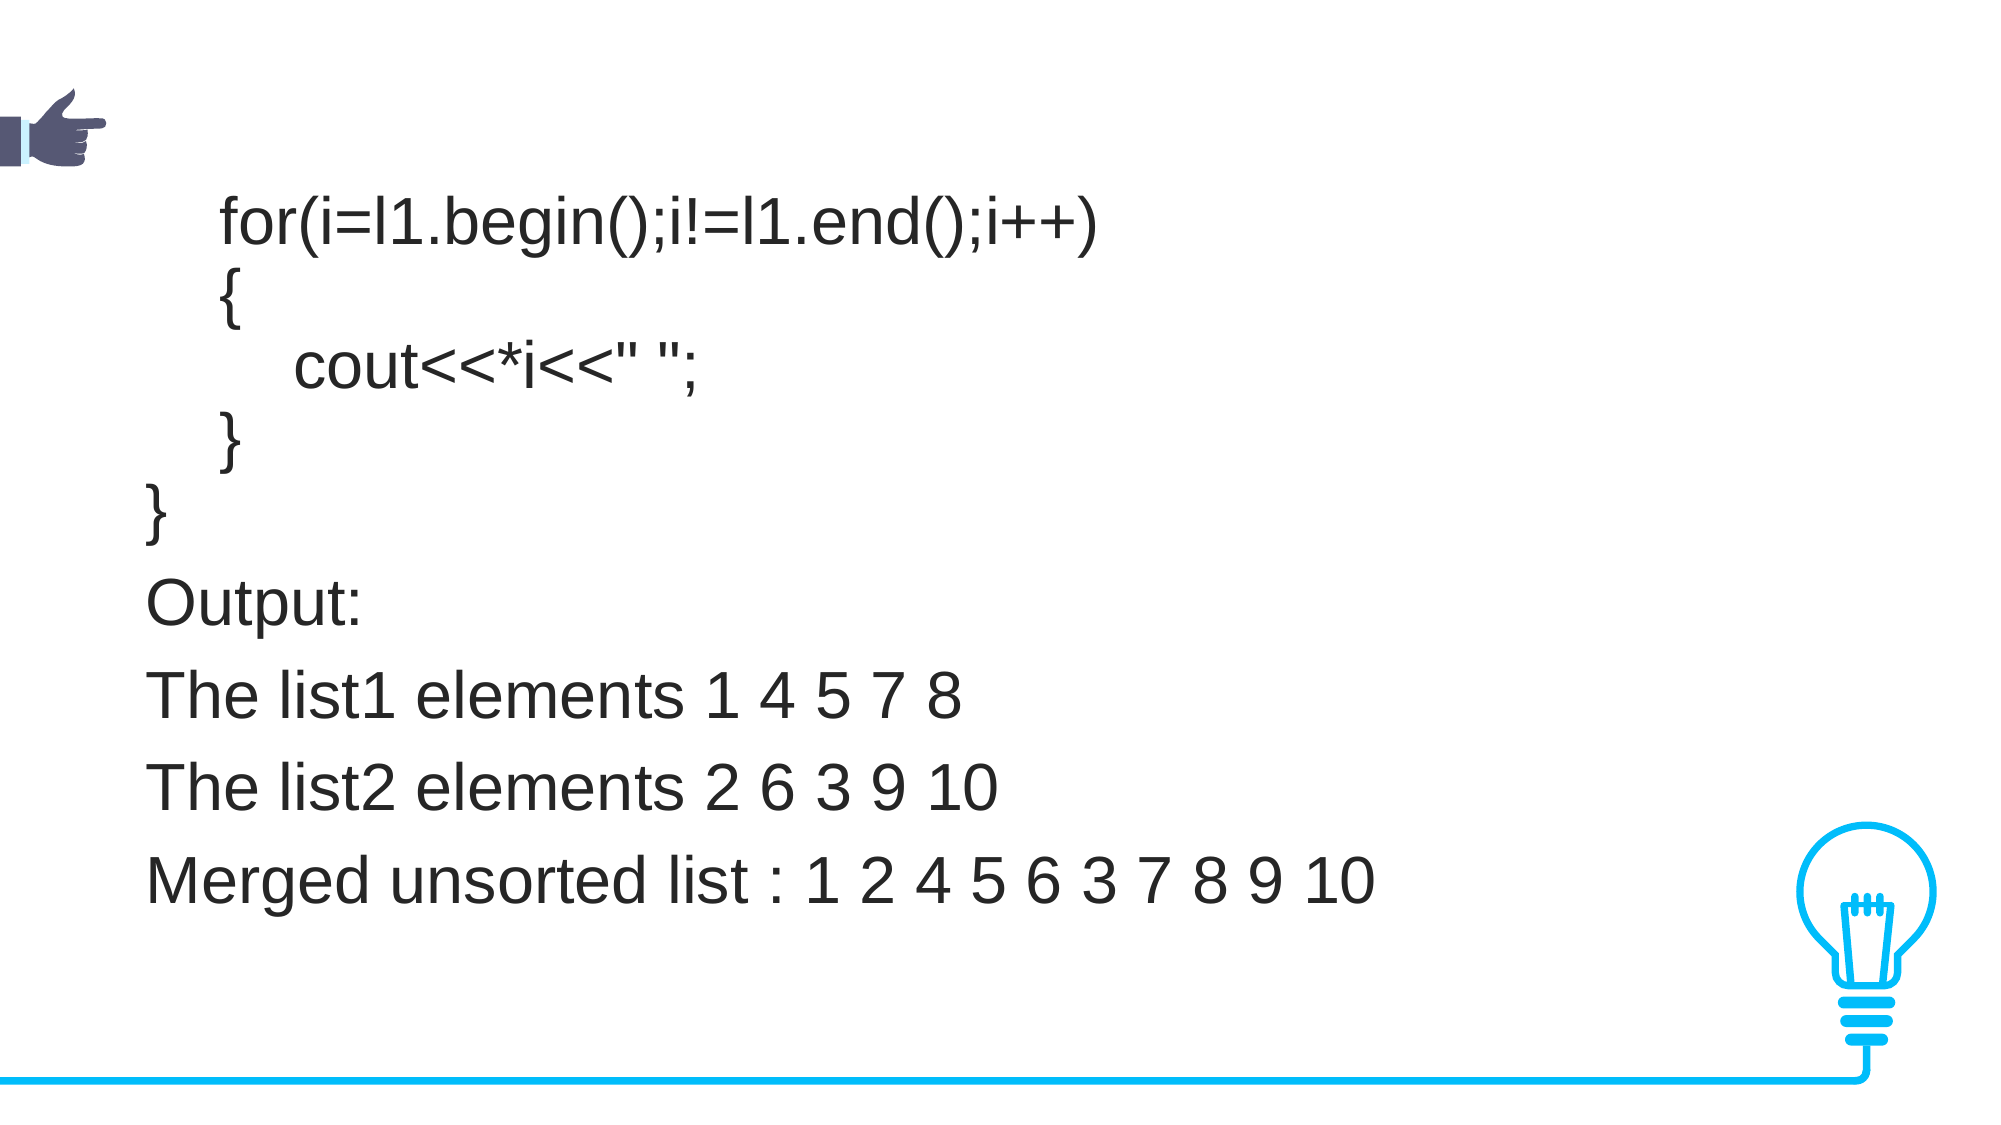

for(i=l1.begin();i!=l1.end();i++)
    {
        cout<<*i<<" ";
    }
}
Output:
The list1 elements 1 4 5 7 8
The list2 elements 2 6 3 9 10
Merged unsorted list : 1 2 4 5 6 3 7 8 9 10